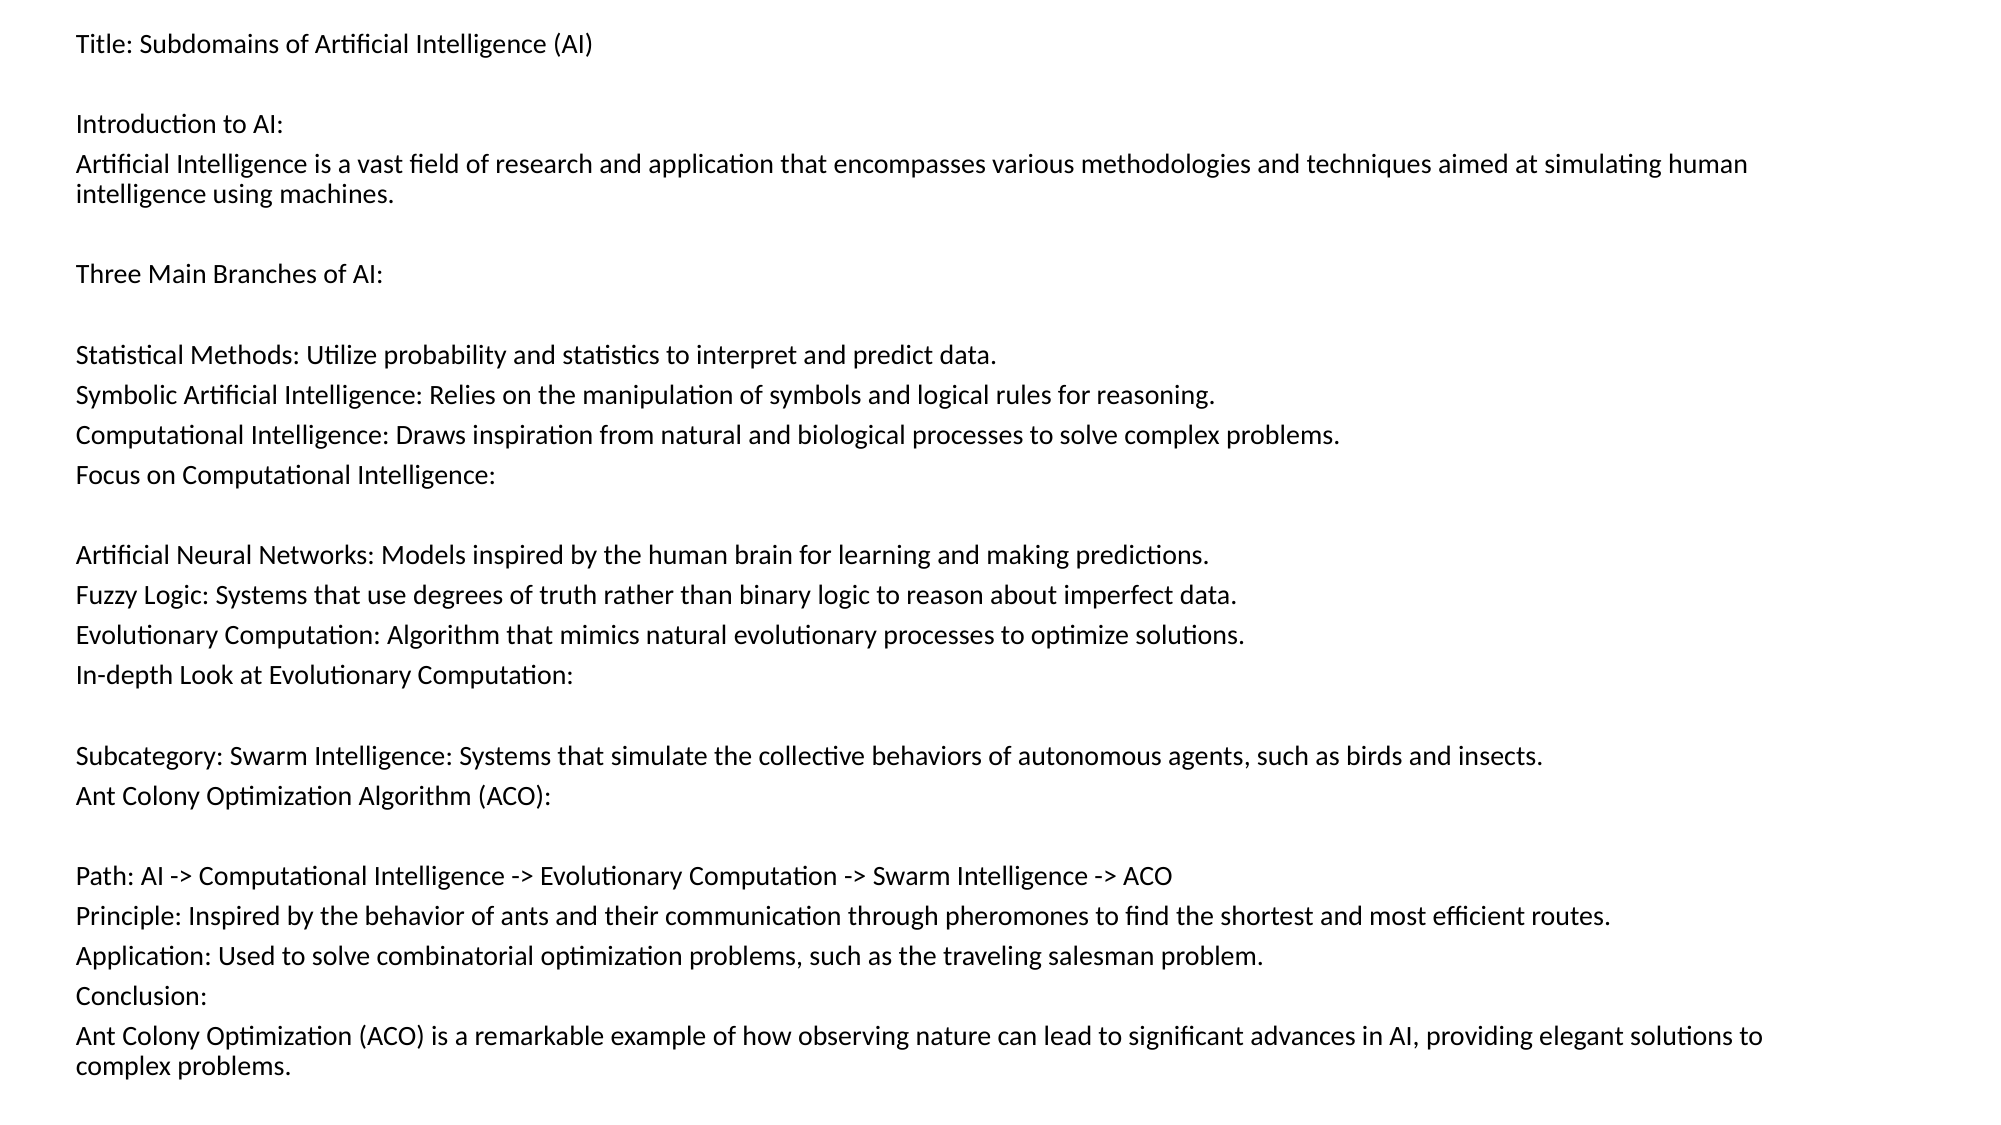

Title: Subdomains of Artificial Intelligence (AI)

Introduction to AI:
Artificial Intelligence is a vast field of research and application that encompasses various methodologies and techniques aimed at simulating human intelligence using machines.

Three Main Branches of AI:

Statistical Methods: Utilize probability and statistics to interpret and predict data.
Symbolic Artificial Intelligence: Relies on the manipulation of symbols and logical rules for reasoning.
Computational Intelligence: Draws inspiration from natural and biological processes to solve complex problems.
Focus on Computational Intelligence:

Artificial Neural Networks: Models inspired by the human brain for learning and making predictions.
Fuzzy Logic: Systems that use degrees of truth rather than binary logic to reason about imperfect data.
Evolutionary Computation: Algorithm that mimics natural evolutionary processes to optimize solutions.
In-depth Look at Evolutionary Computation:

Subcategory: Swarm Intelligence: Systems that simulate the collective behaviors of autonomous agents, such as birds and insects.
Ant Colony Optimization Algorithm (ACO):

Path: AI -> Computational Intelligence -> Evolutionary Computation -> Swarm Intelligence -> ACO
Principle: Inspired by the behavior of ants and their communication through pheromones to find the shortest and most efficient routes.
Application: Used to solve combinatorial optimization problems, such as the traveling salesman problem.
Conclusion:
Ant Colony Optimization (ACO) is a remarkable example of how observing nature can lead to significant advances in AI, providing elegant solutions to complex problems.